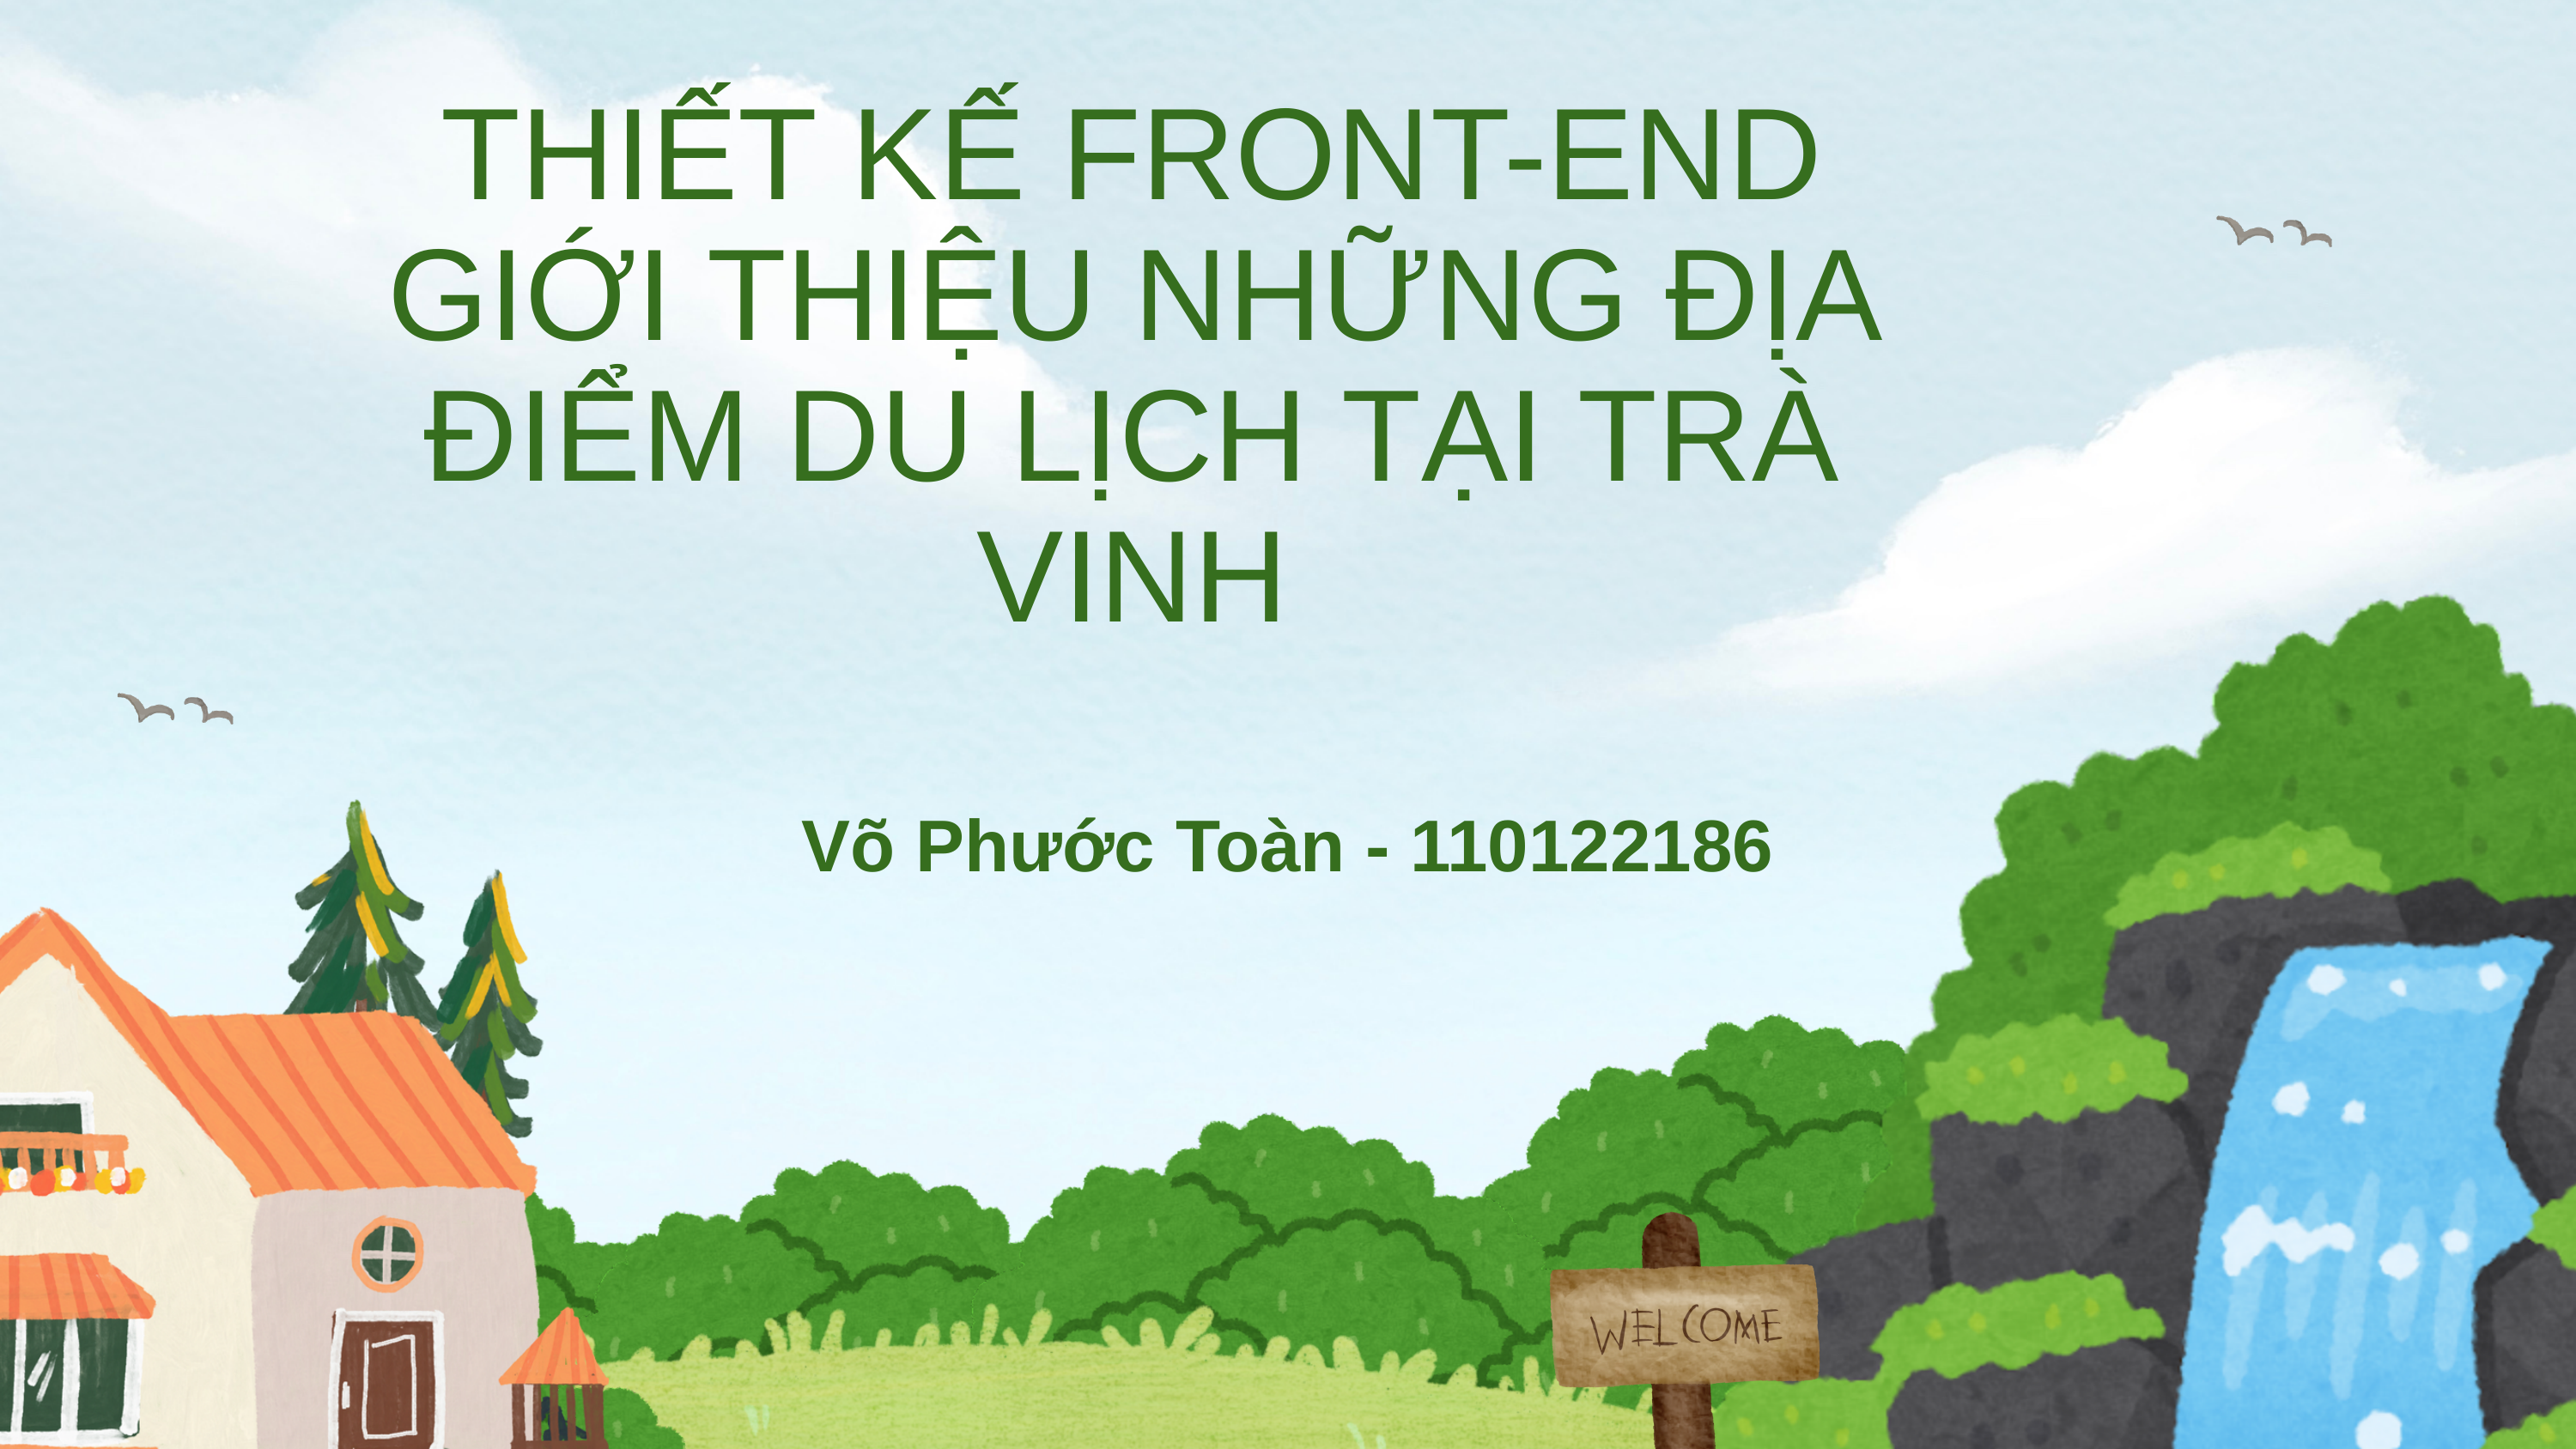

THIẾT KẾ FRONT-END GIỚI THIỆU NHỮNG ĐỊA ĐIỂM DU LỊCH TẠI TRÀ VINH

Võ Phước Toàn - 110122186